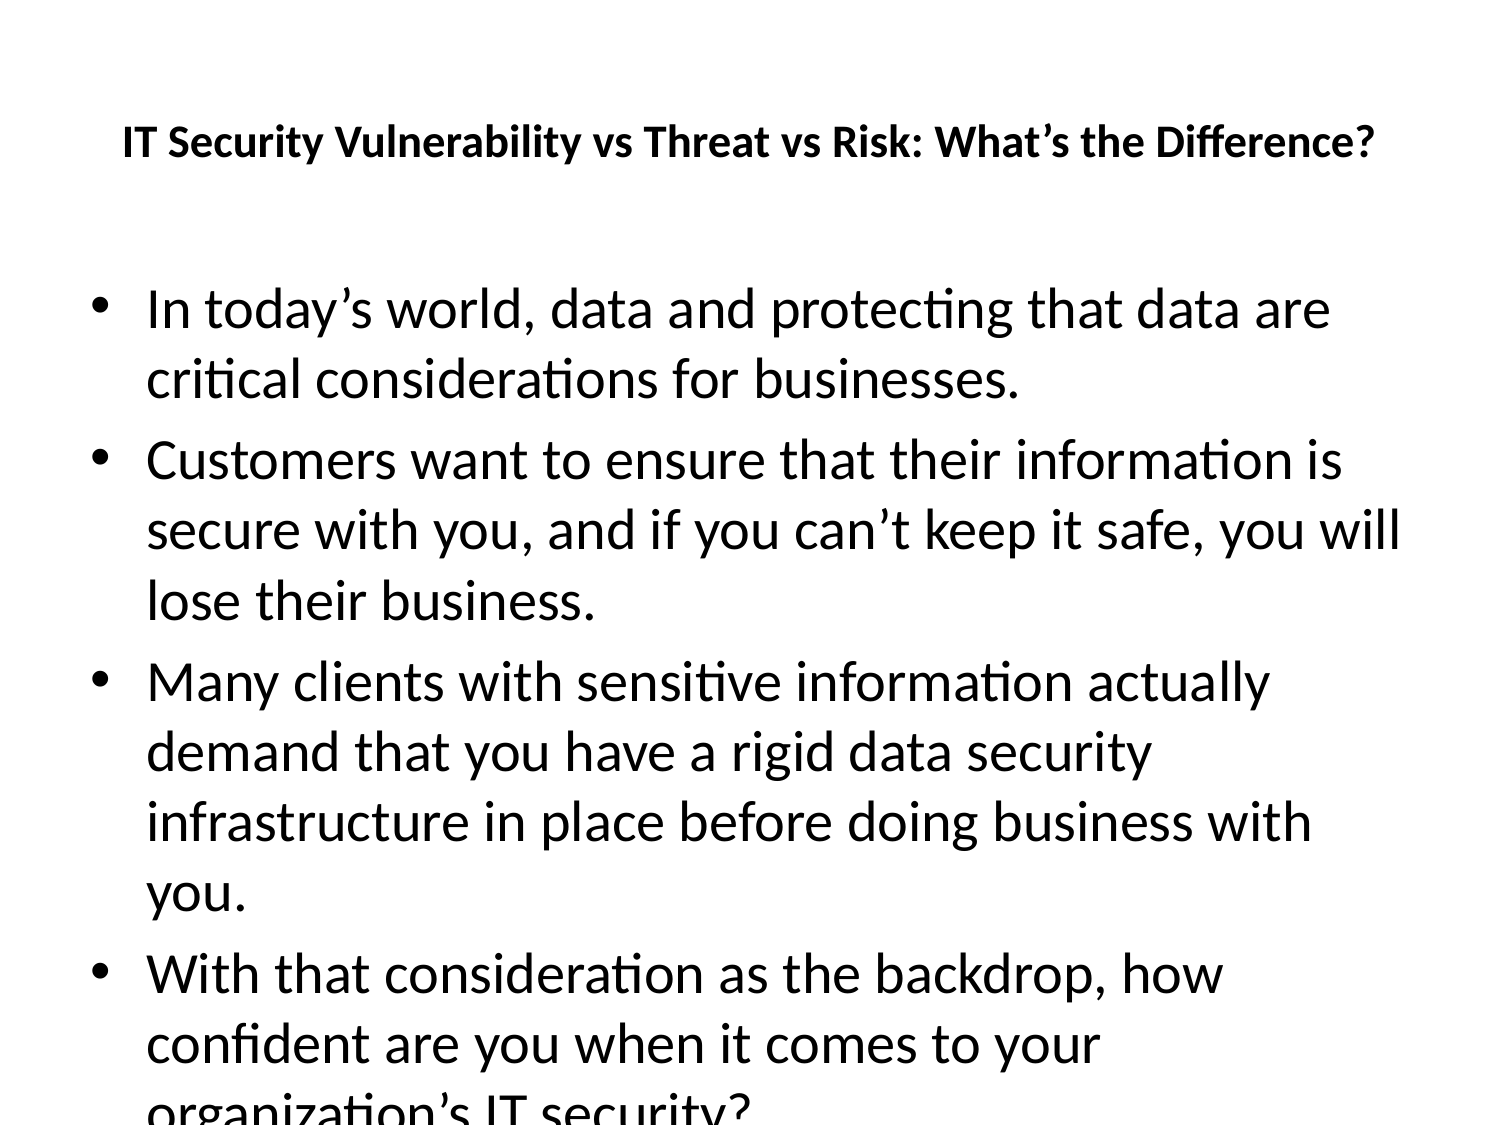

# IT Security Vulnerability vs Threat vs Risk: What’s the Difference?
In today’s world, data and protecting that data are critical considerations for businesses.
Customers want to ensure that their information is secure with you, and if you can’t keep it safe, you will lose their business.
Many clients with sensitive information actually demand that you have a rigid data security infrastructure in place before doing business with you.
With that consideration as the backdrop, how confident are you when it comes to your organization’s IT security?